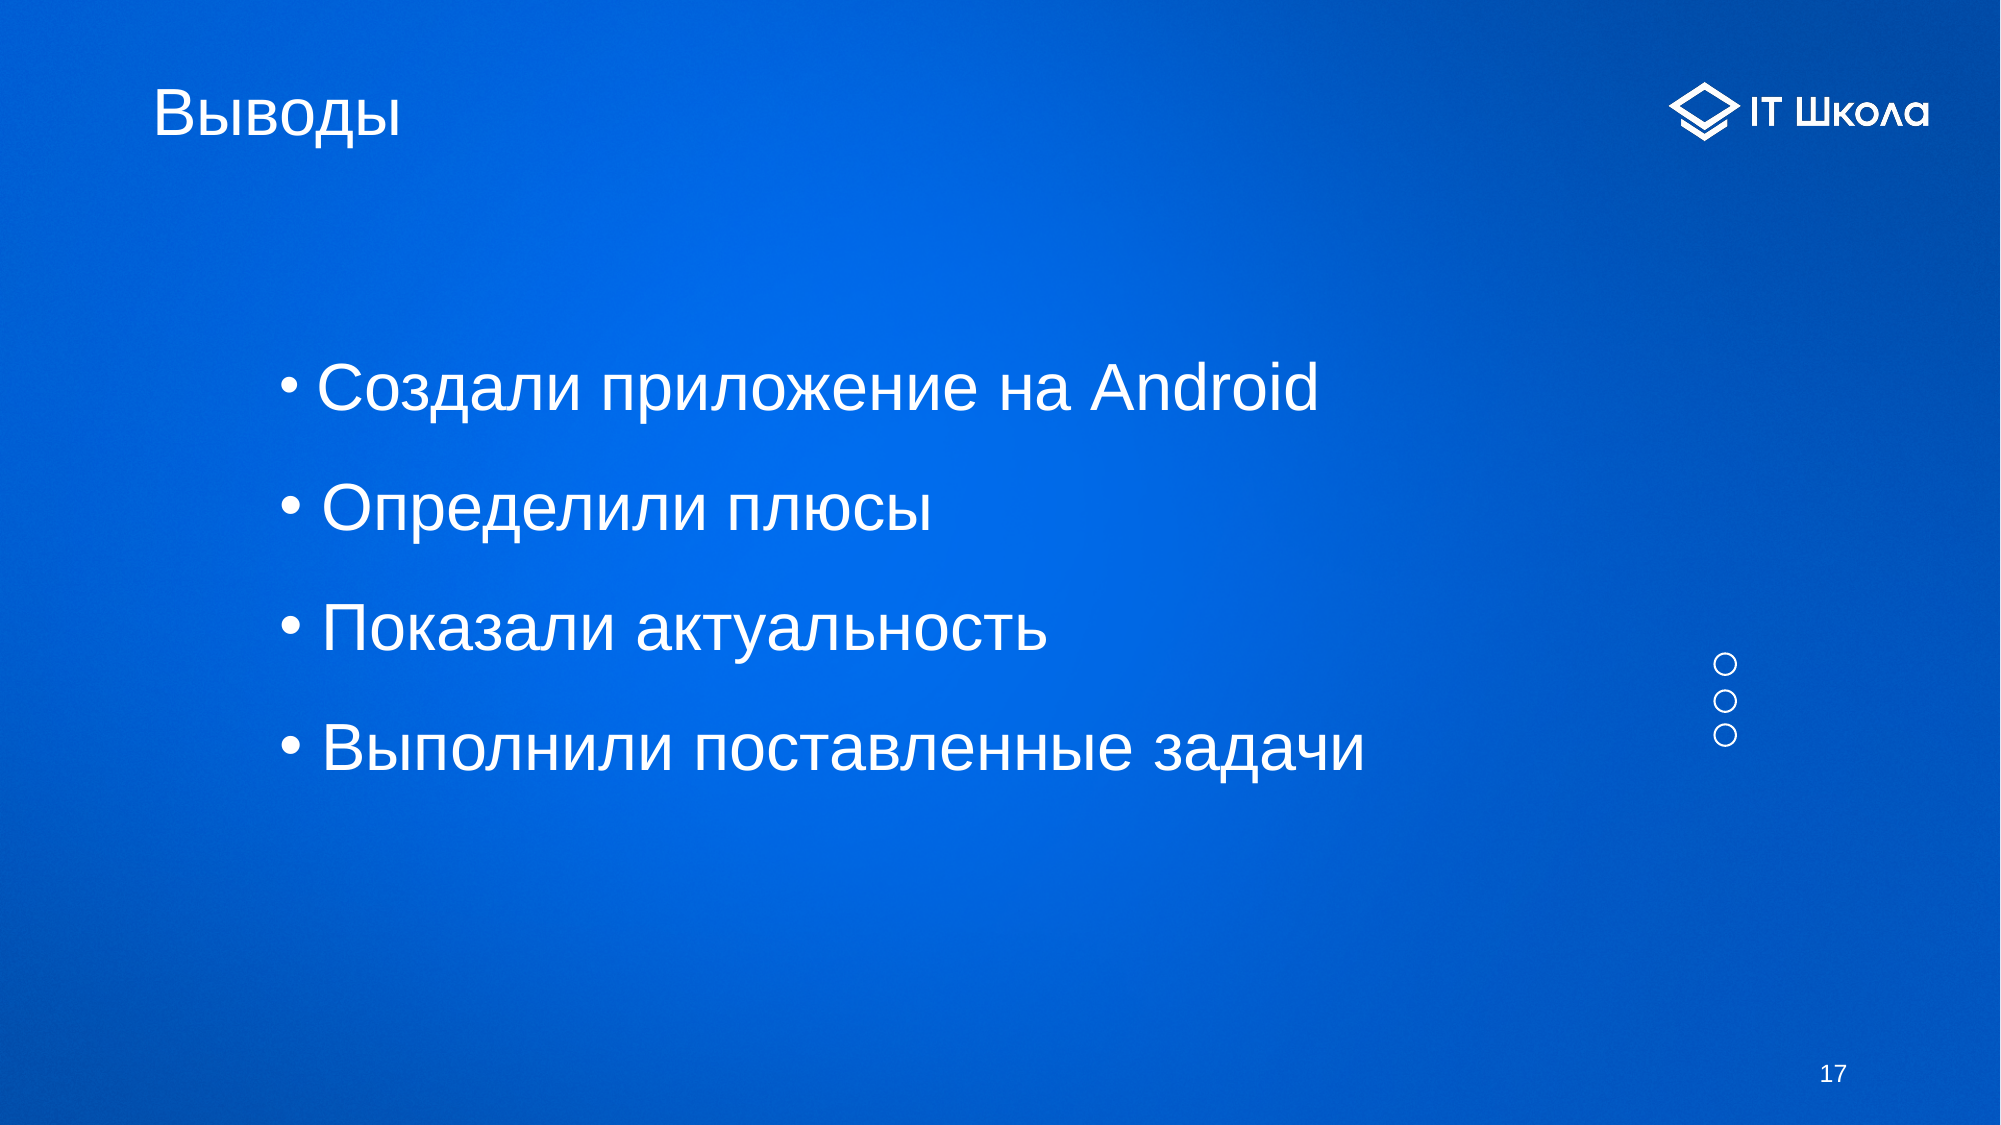

# Выводы
 Создали приложение на Android
 Определили плюсы
 Показали актуальность
 Выполнили поставленные задачи

17